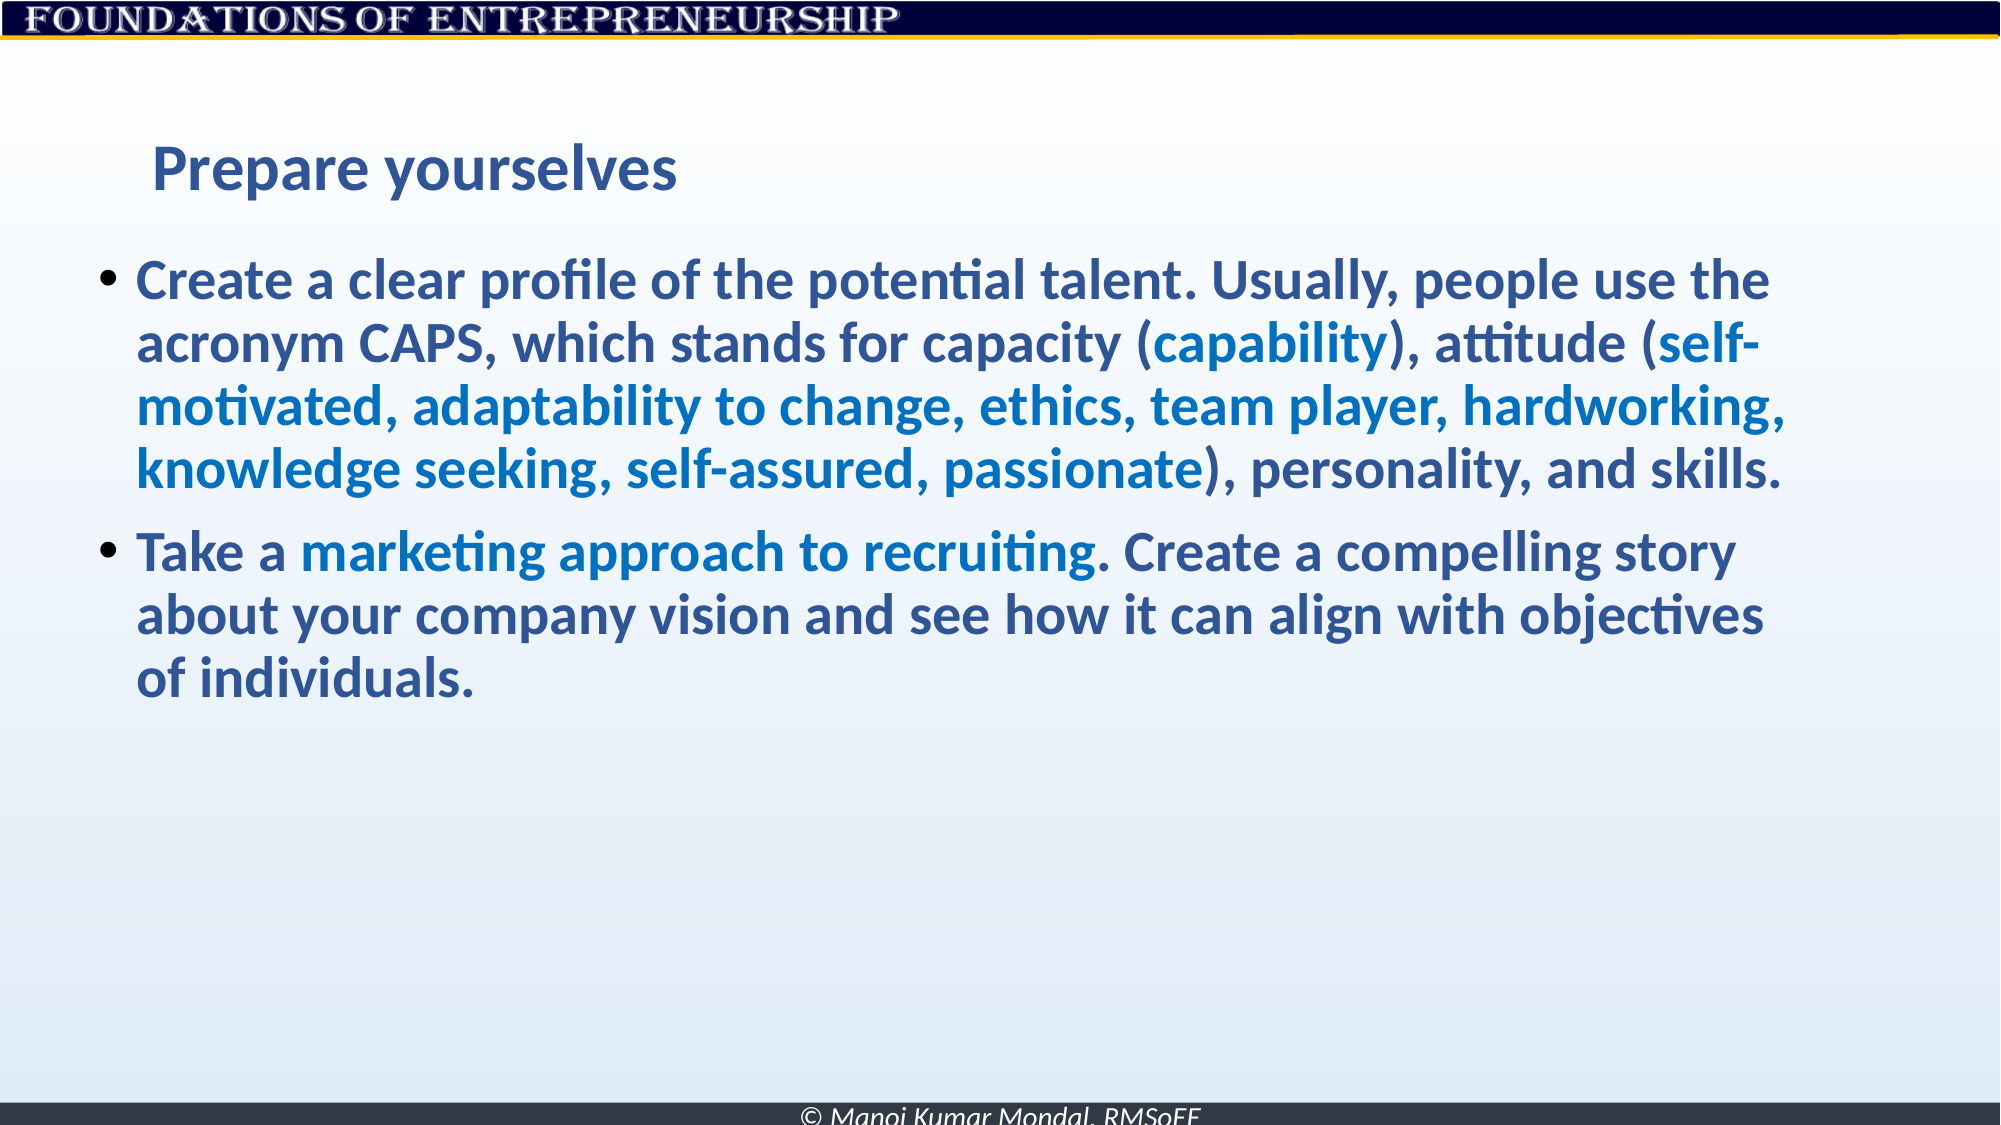

# Prepare yourselves
Create a clear profile of the potential talent. Usually, people use the acronym CAPS, which stands for capacity (capability), attitude (self-motivated, adaptability to change, ethics, team player, hardworking, knowledge seeking, self-assured, passionate), personality, and skills.
Take a marketing approach to recruiting. Create a compelling story about your company vision and see how it can align with objectives of individuals.